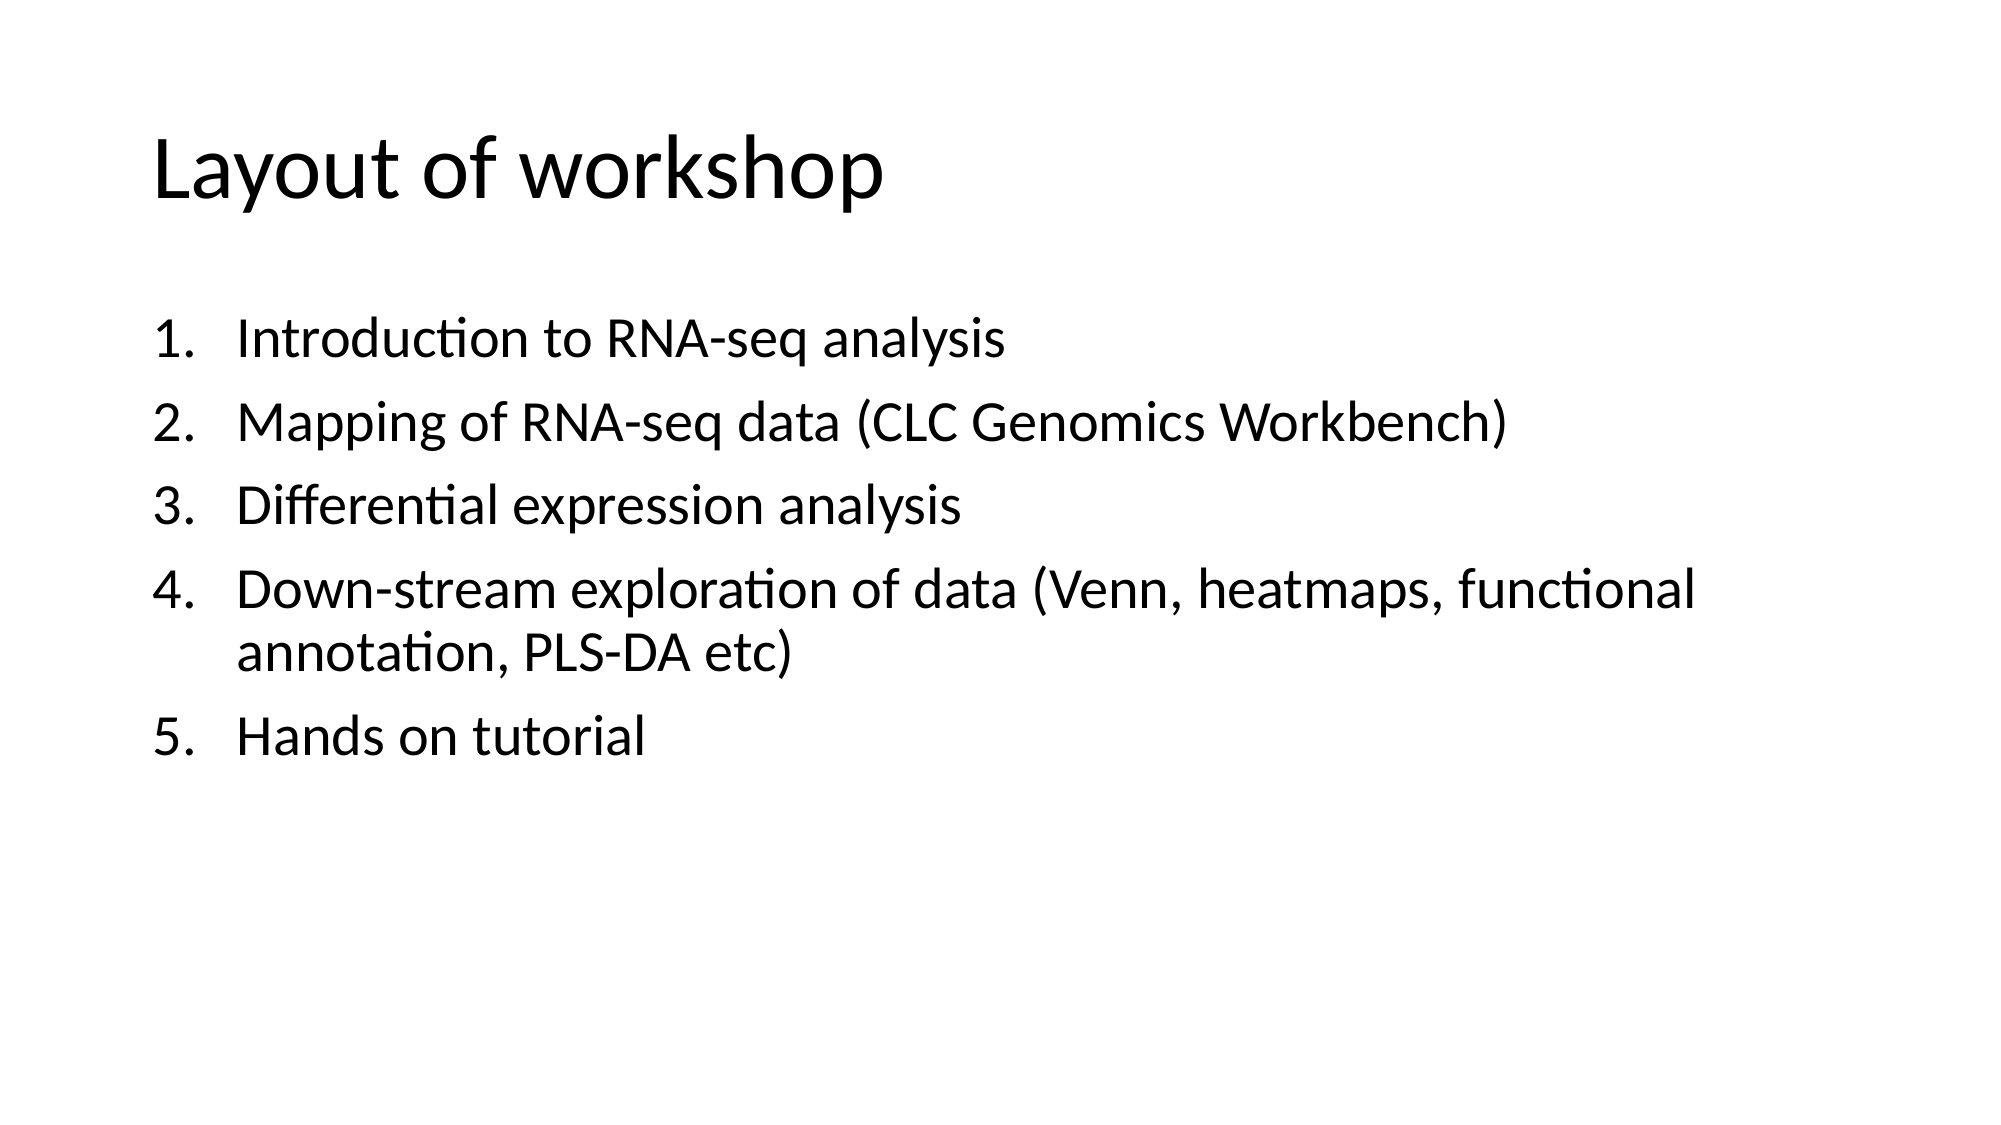

# Layout of workshop
Introduction to RNA-seq analysis
Mapping of RNA-seq data (CLC Genomics Workbench)
Differential expression analysis
Down-stream exploration of data (Venn, heatmaps, functional annotation, PLS-DA etc)
Hands on tutorial